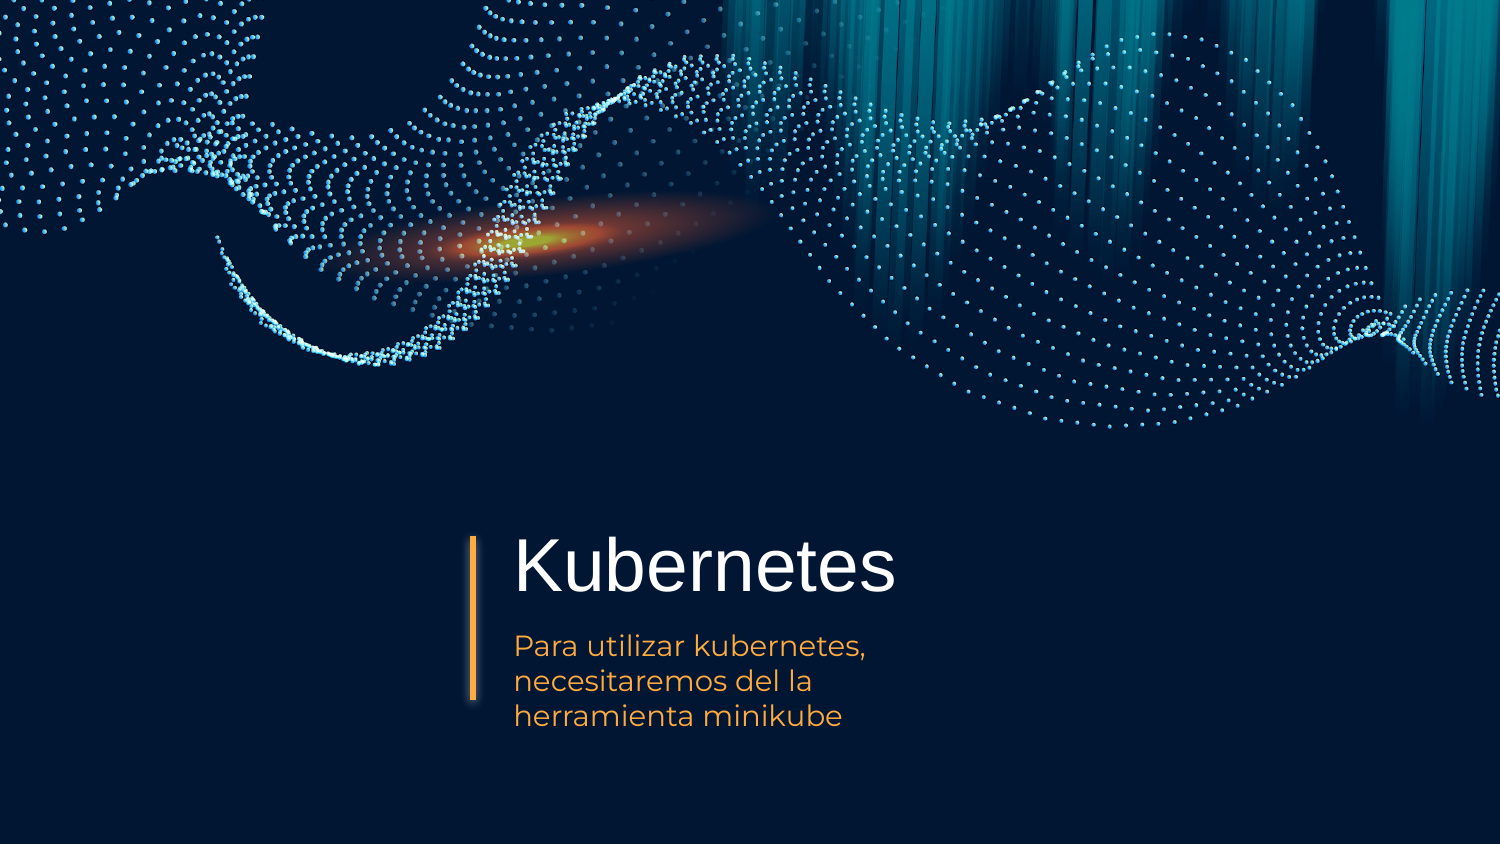

# Kubernetes
Para utilizar kubernetes, necesitaremos del la herramienta minikube